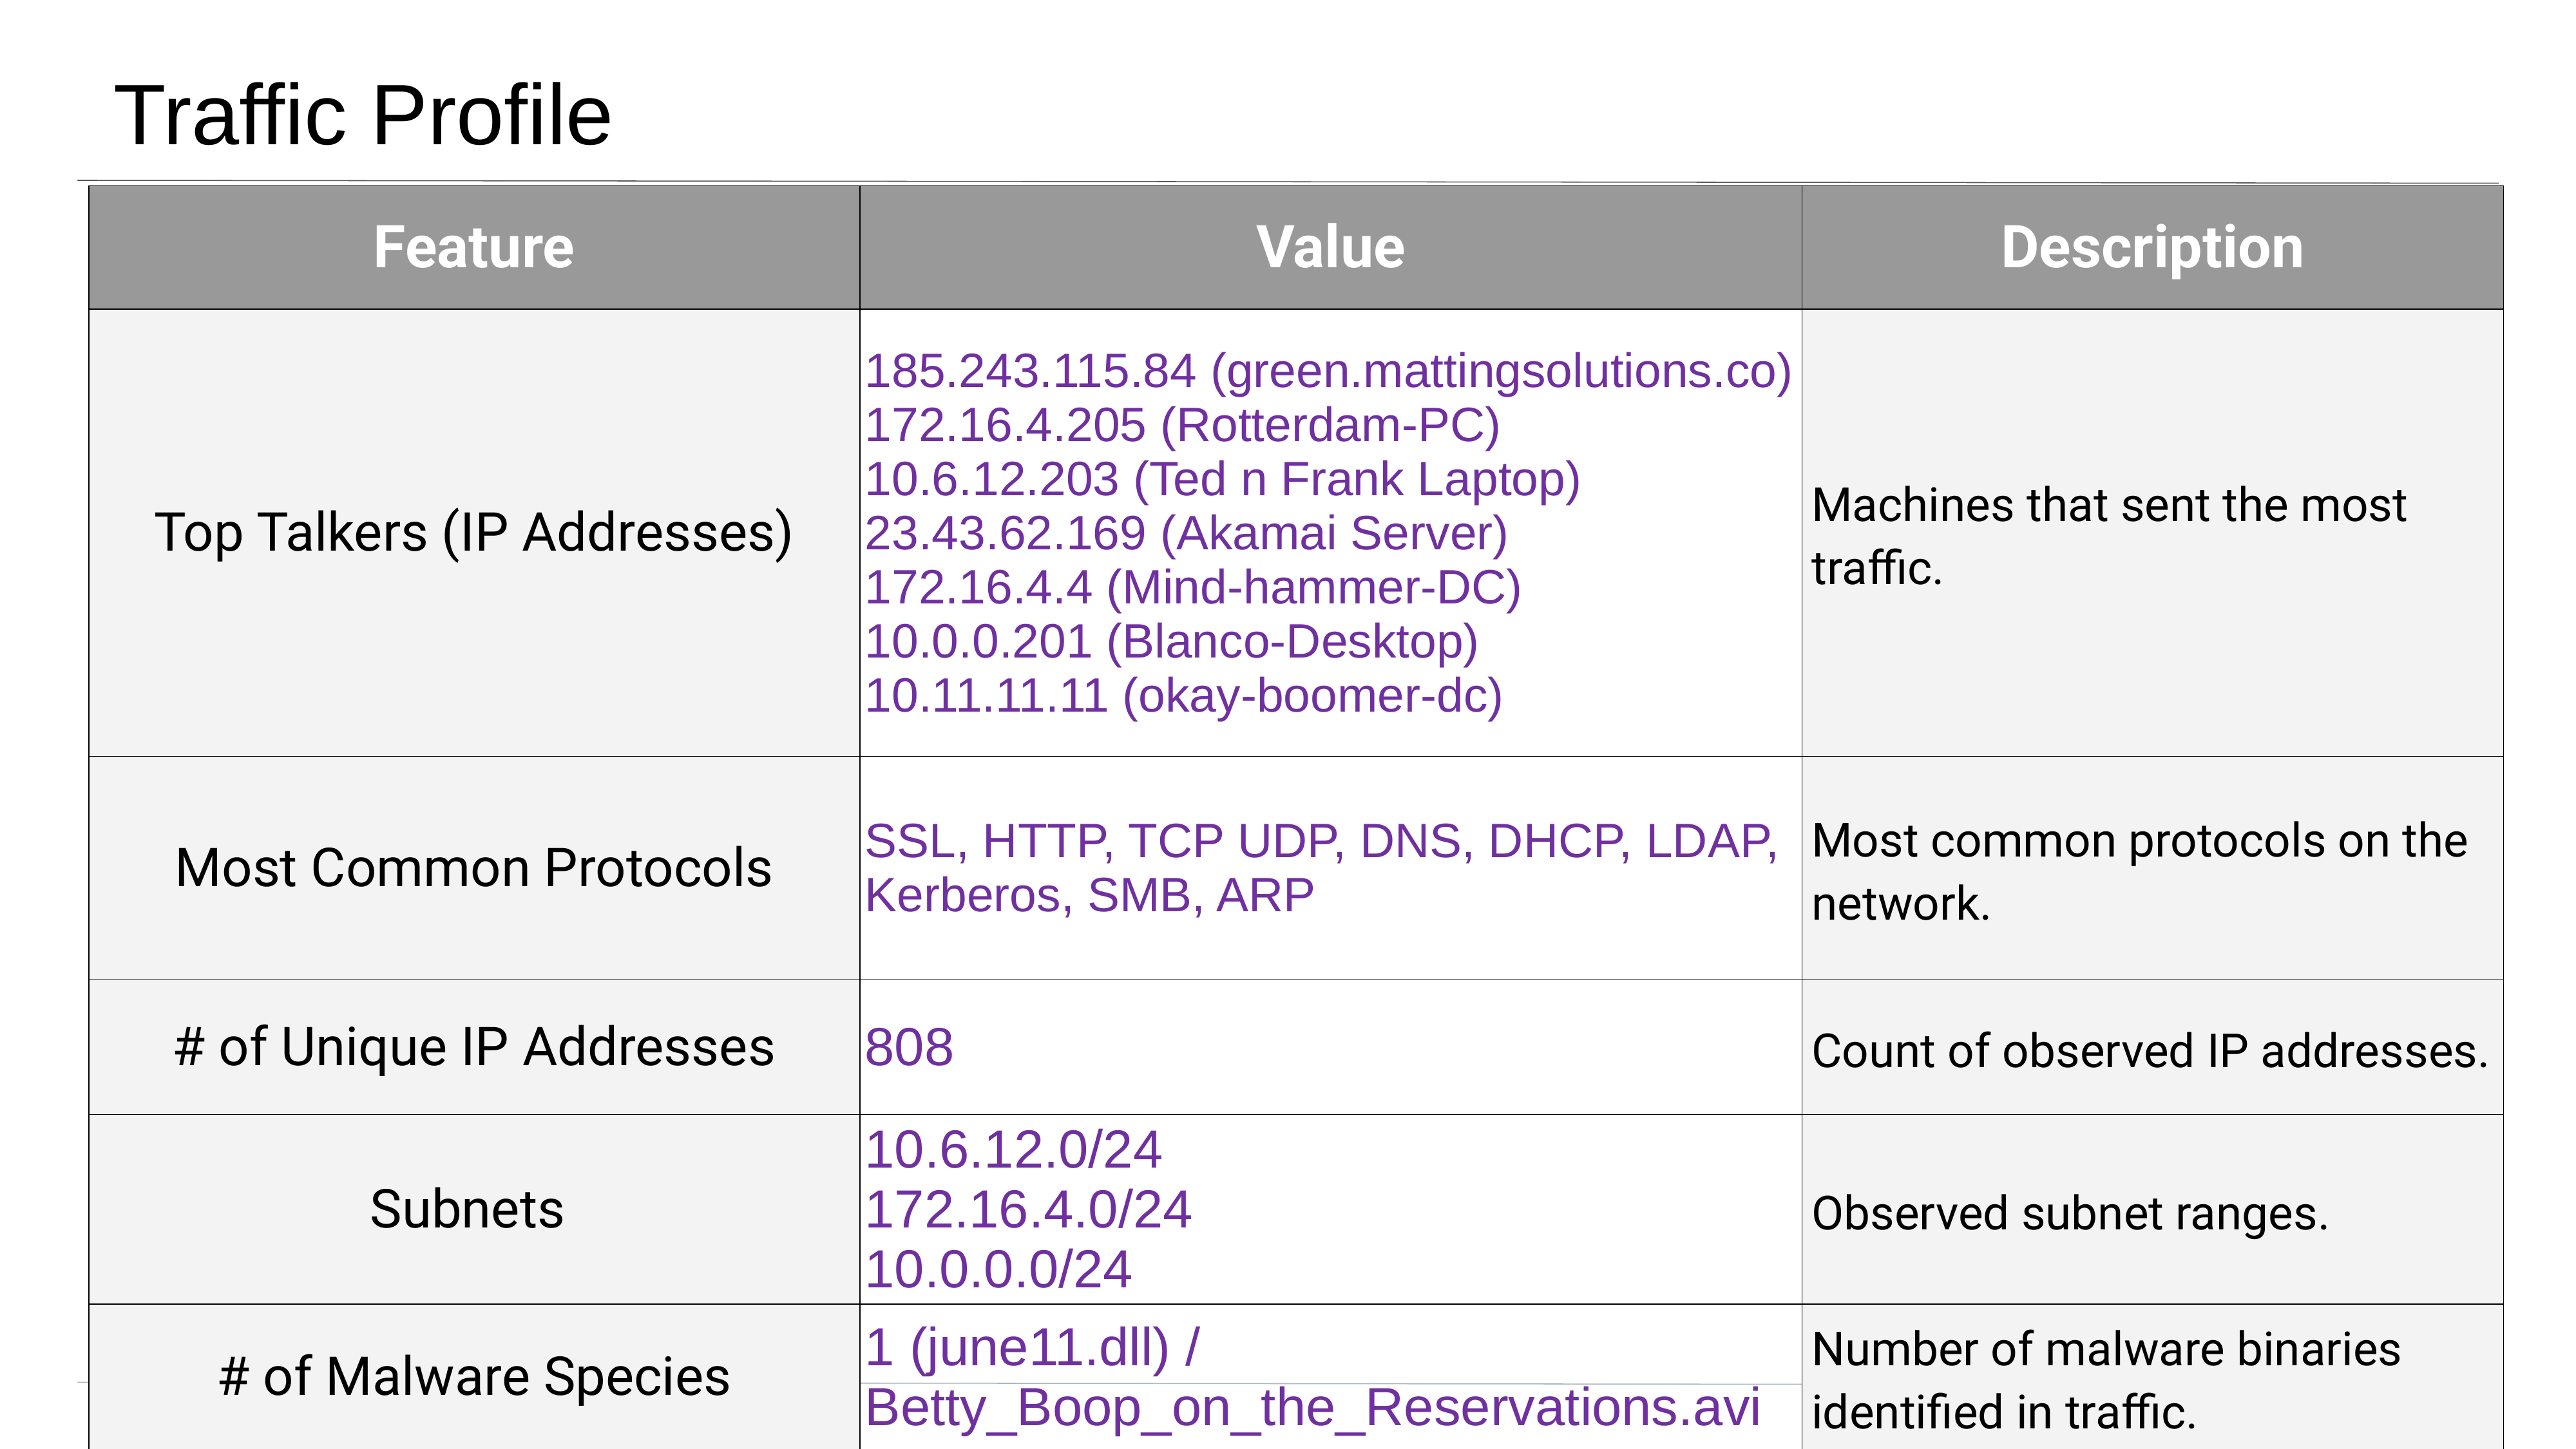

# Traffic Profile
| Feature | Value | Description |
| --- | --- | --- |
| Top Talkers (IP Addresses) | 185.243.115.84 (green.mattingsolutions.co) 172.16.4.205 (Rotterdam-PC) 10.6.12.203 (Ted n Frank Laptop) 23.43.62.169 (Akamai Server) 172.16.4.4 (Mind-hammer-DC) 10.0.0.201 (Blanco-Desktop) 10.11.11.11 (okay-boomer-dc) | Machines that sent the most traffic. |
| Most Common Protocols | SSL, HTTP, TCP UDP, DNS, DHCP, LDAP, Kerberos, SMB, ARP | Most common protocols on the network. |
| # of Unique IP Addresses | 808 | Count of observed IP addresses. |
| Subnets | 10.6.12.0/24 172.16.4.0/24 10.0.0.0/24 | Observed subnet ranges. |
| # of Malware Species | 1 (june11.dll) / Betty\_Boop\_on\_the\_Reservations.avi | Number of malware binaries identified in traffic. |
8